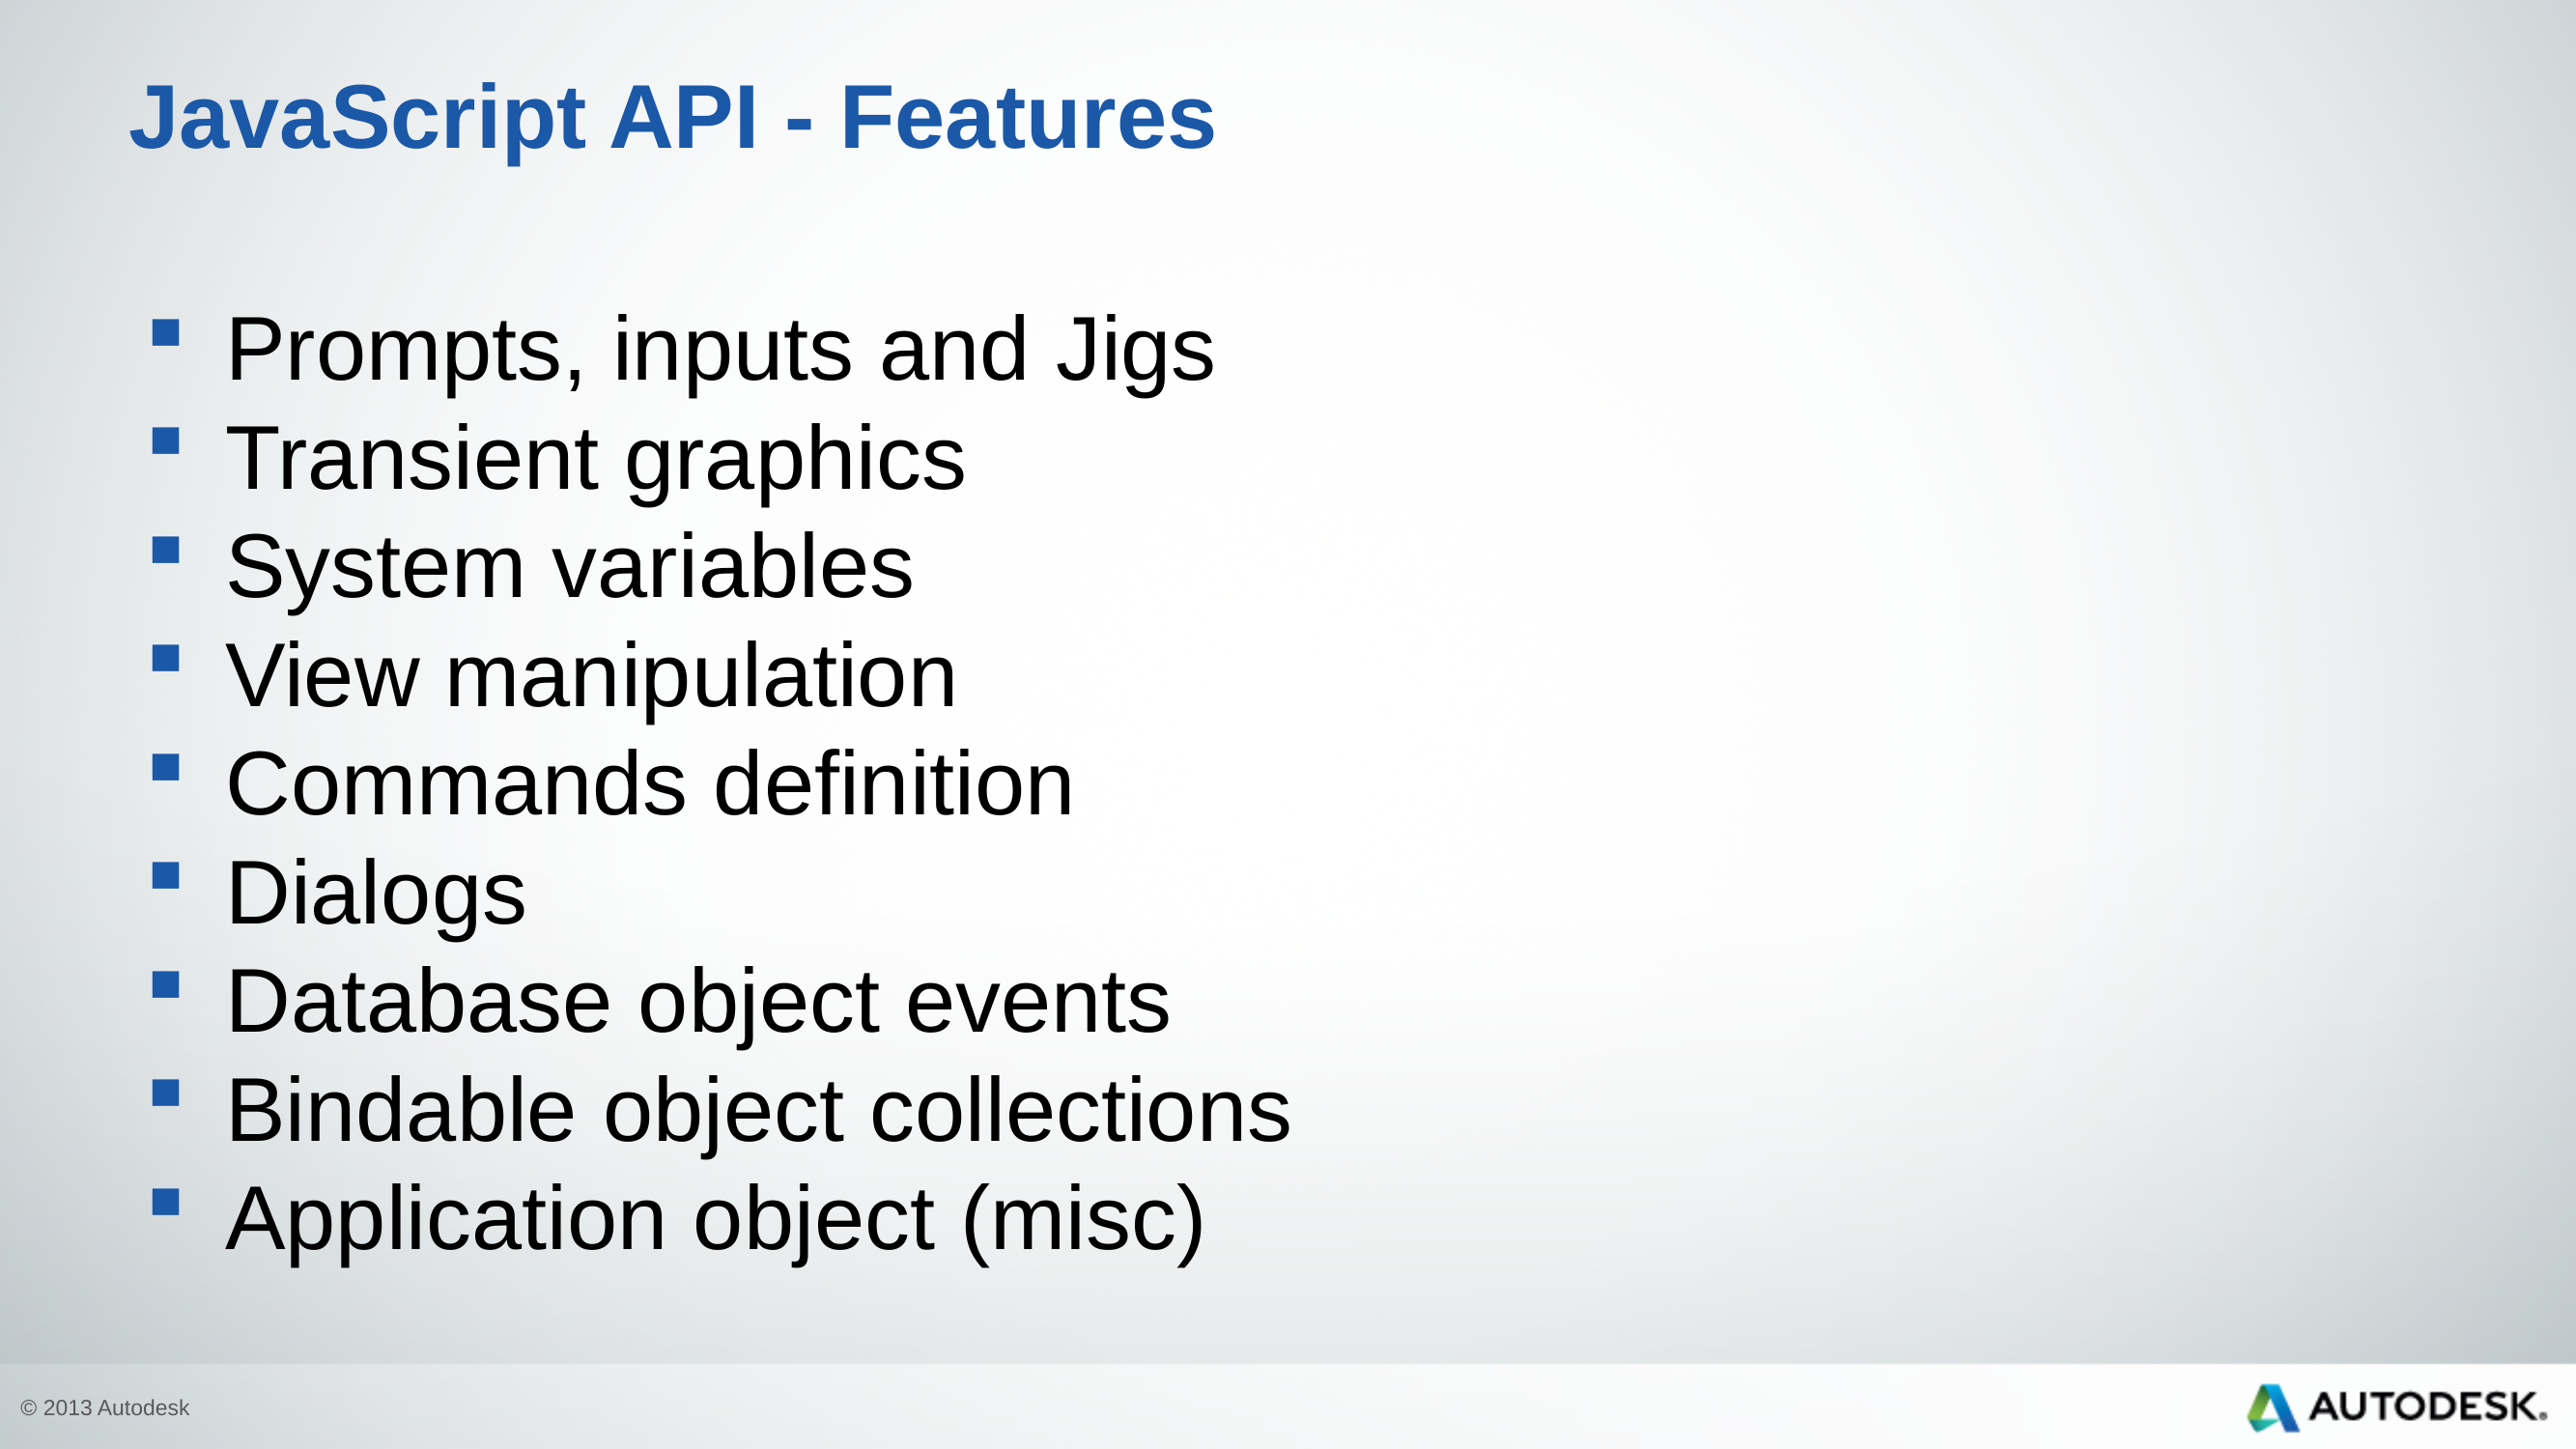

# JavaScript API - Features
Prompts, inputs and Jigs
Transient graphics
System variables
View manipulation
Commands definition
Dialogs
Database object events
Bindable object collections
Application object (misc)